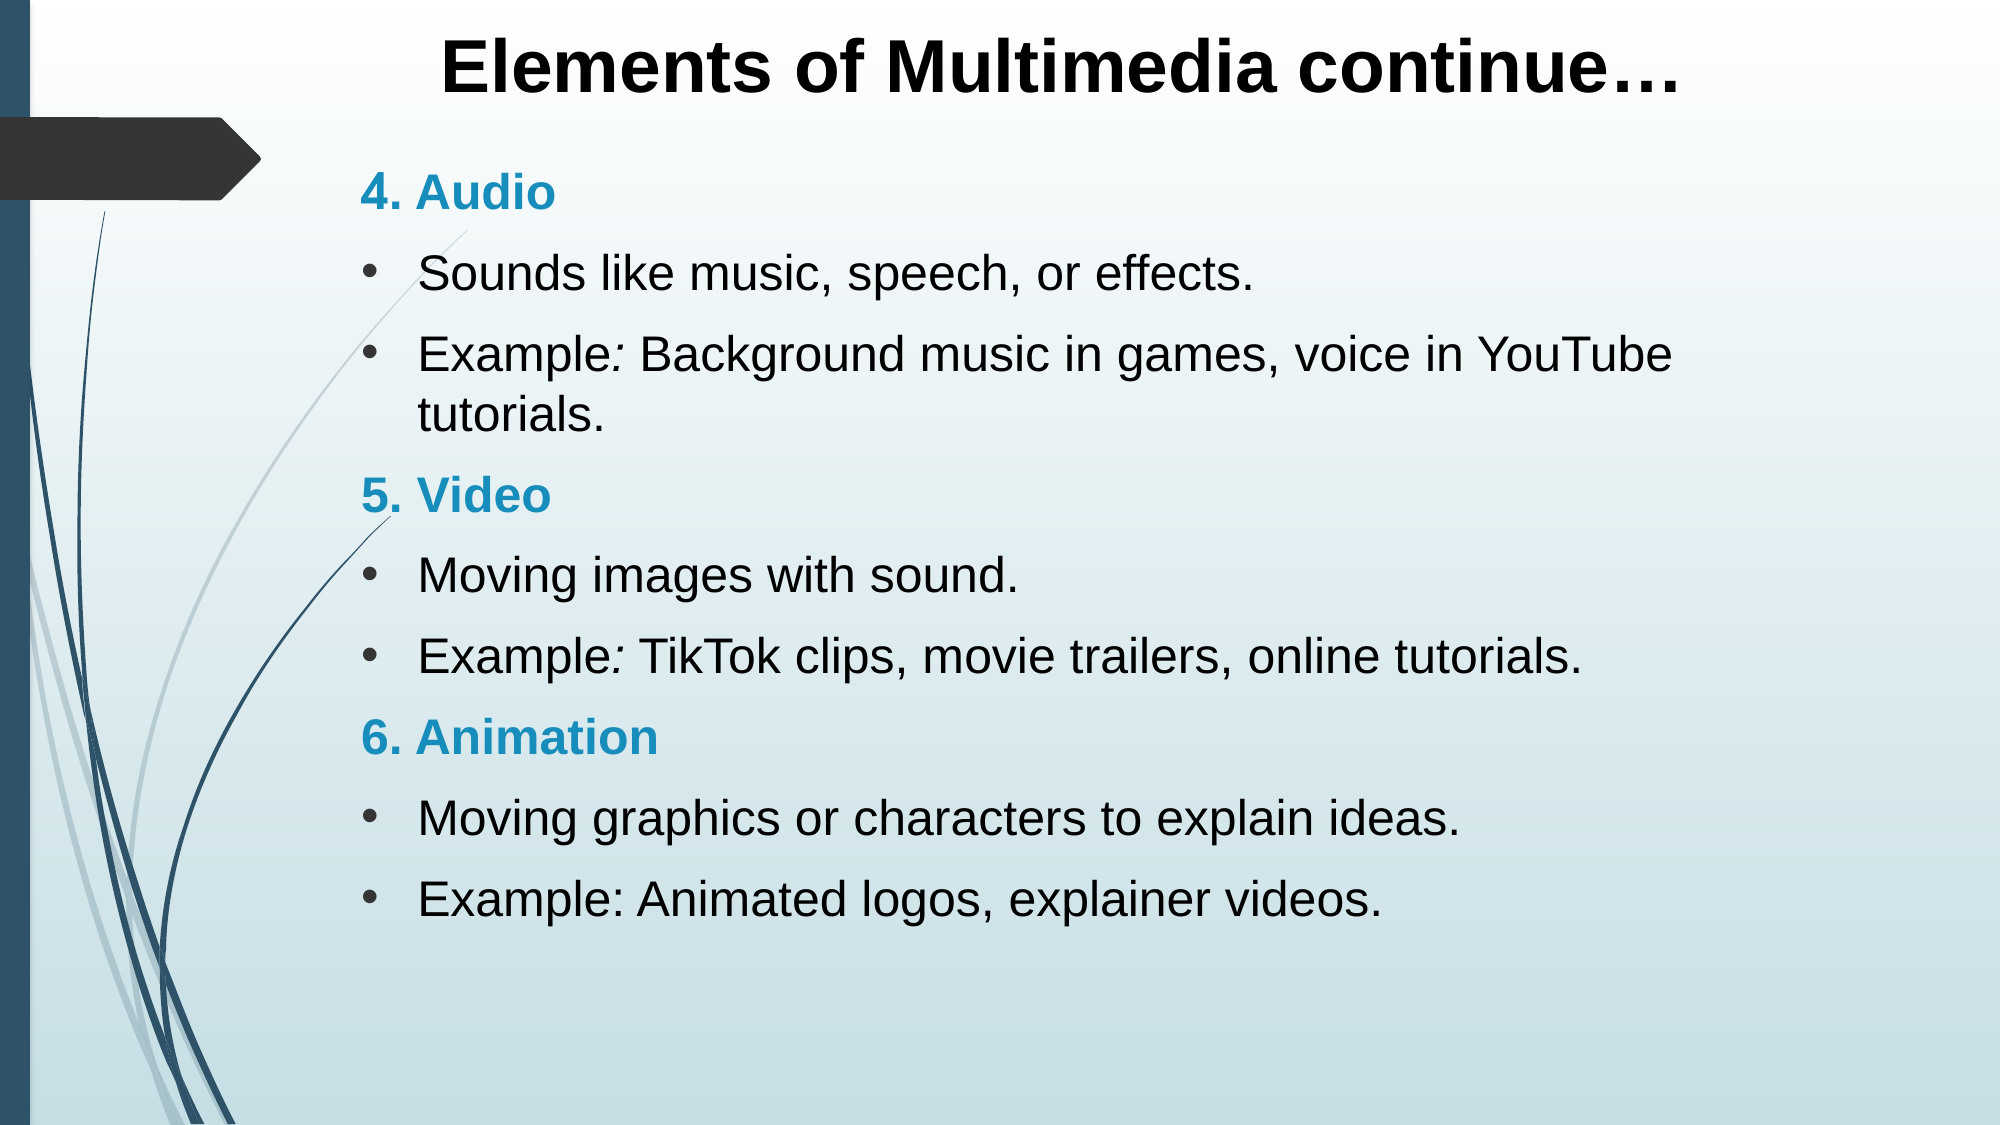

# Elements of Multimedia continue…
4. Audio
Sounds like music, speech, or effects.
Example: Background music in games, voice in YouTube tutorials.
5. Video
Moving images with sound.
Example: TikTok clips, movie trailers, online tutorials.
6. Animation
Moving graphics or characters to explain ideas.
Example: Animated logos, explainer videos.